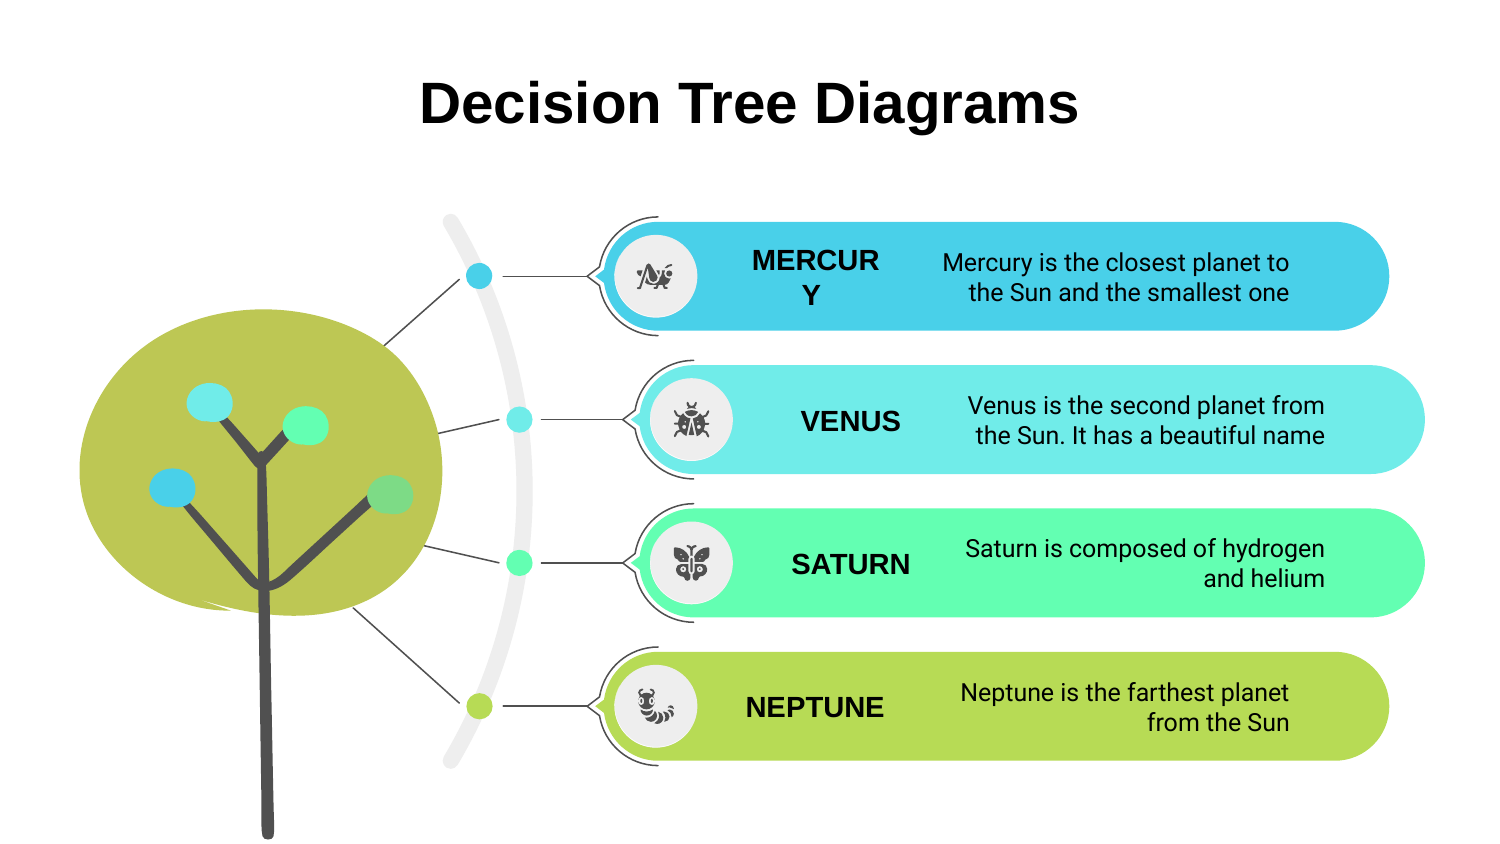

# Decision Tree Diagrams

MERCURY
Mercury is the closest planet to the Sun and the smallest one

VENUS
Venus is the second planet from the Sun. It has a beautiful name

SATURN
Saturn is composed of hydrogen and helium

NEPTUNE
Neptune is the farthest planet from the Sun